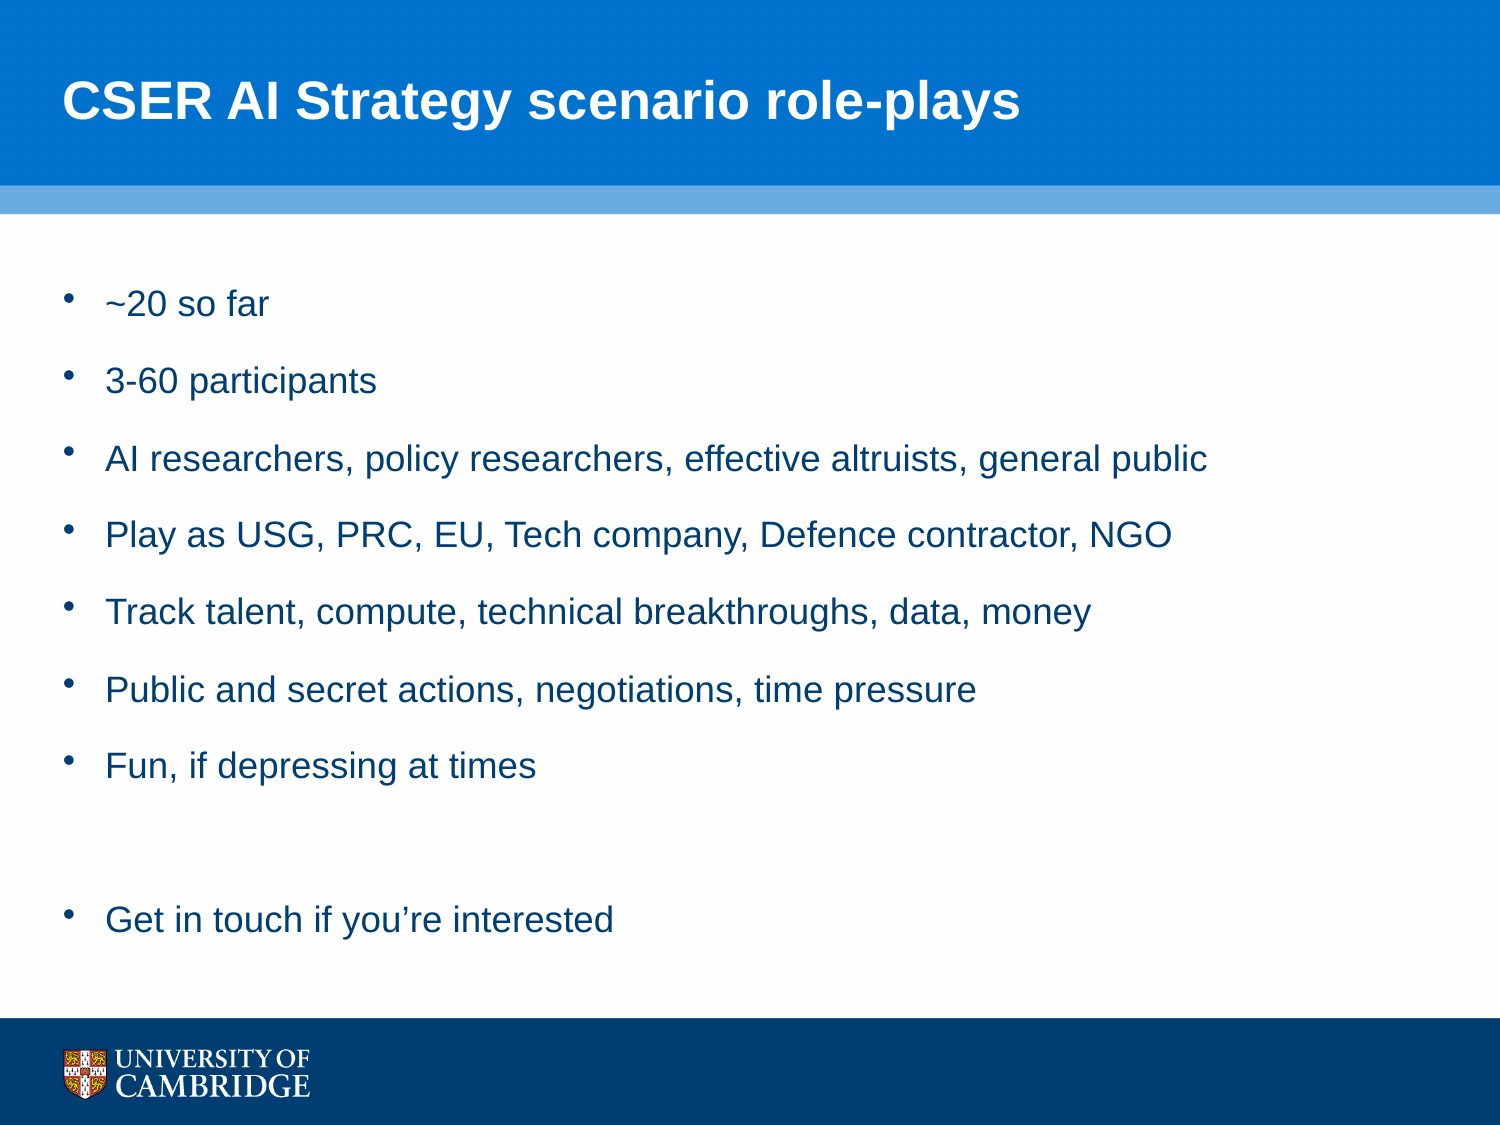

# CSER AI Strategy scenario role-plays
~20 so far
3-60 participants
AI researchers, policy researchers, effective altruists, general public
Play as USG, PRC, EU, Tech company, Defence contractor, NGO
Track talent, compute, technical breakthroughs, data, money
Public and secret actions, negotiations, time pressure
Fun, if depressing at times

Get in touch if you’re interested